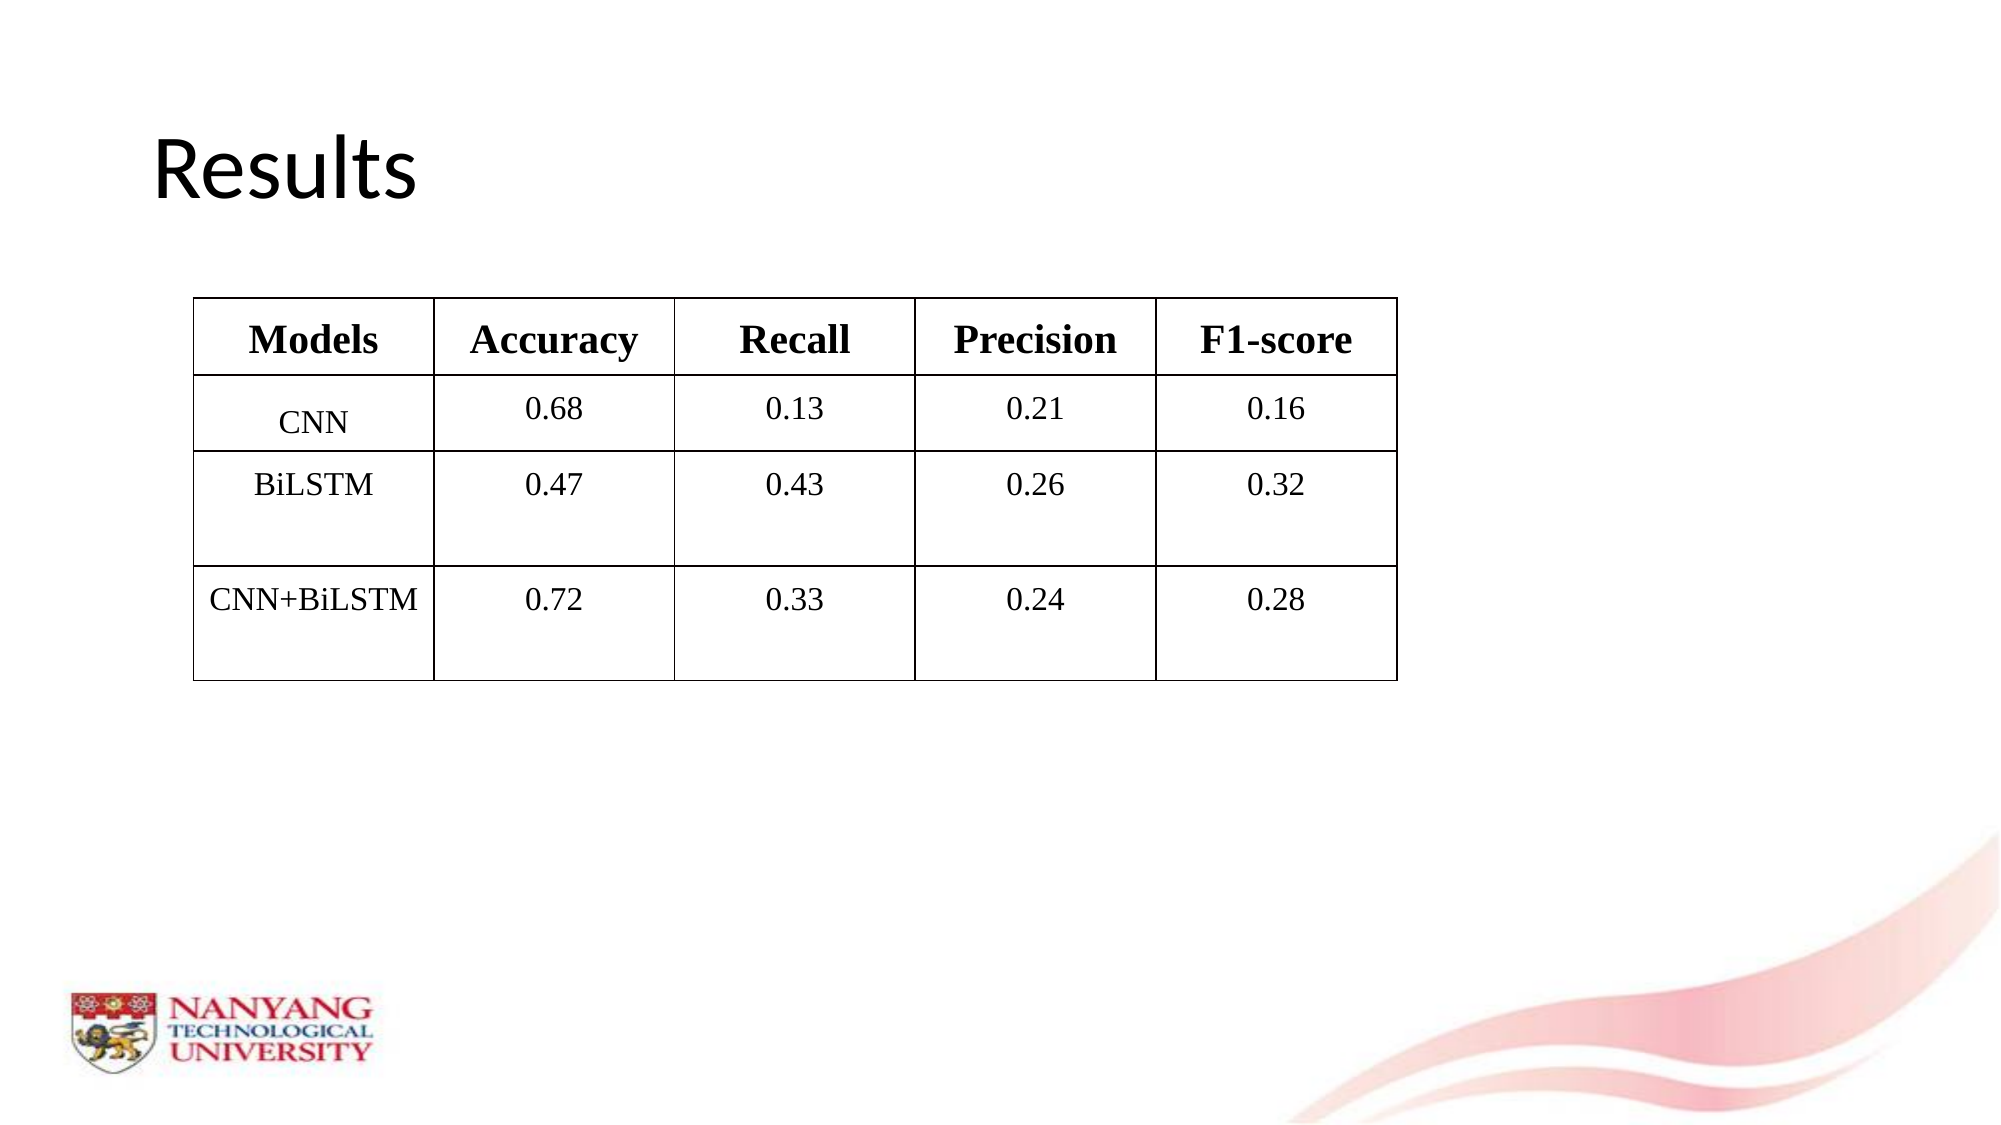

# Results
| Models | Accuracy | Recall | Precision | F1-score |
| --- | --- | --- | --- | --- |
| CNN | 0.68 | 0.13 | 0.21 | 0.16 |
| BiLSTM | 0.47 | 0.43 | 0.26 | 0.32 |
| CNN+BiLSTM | 0.72 | 0.33 | 0.24 | 0.28 |
11